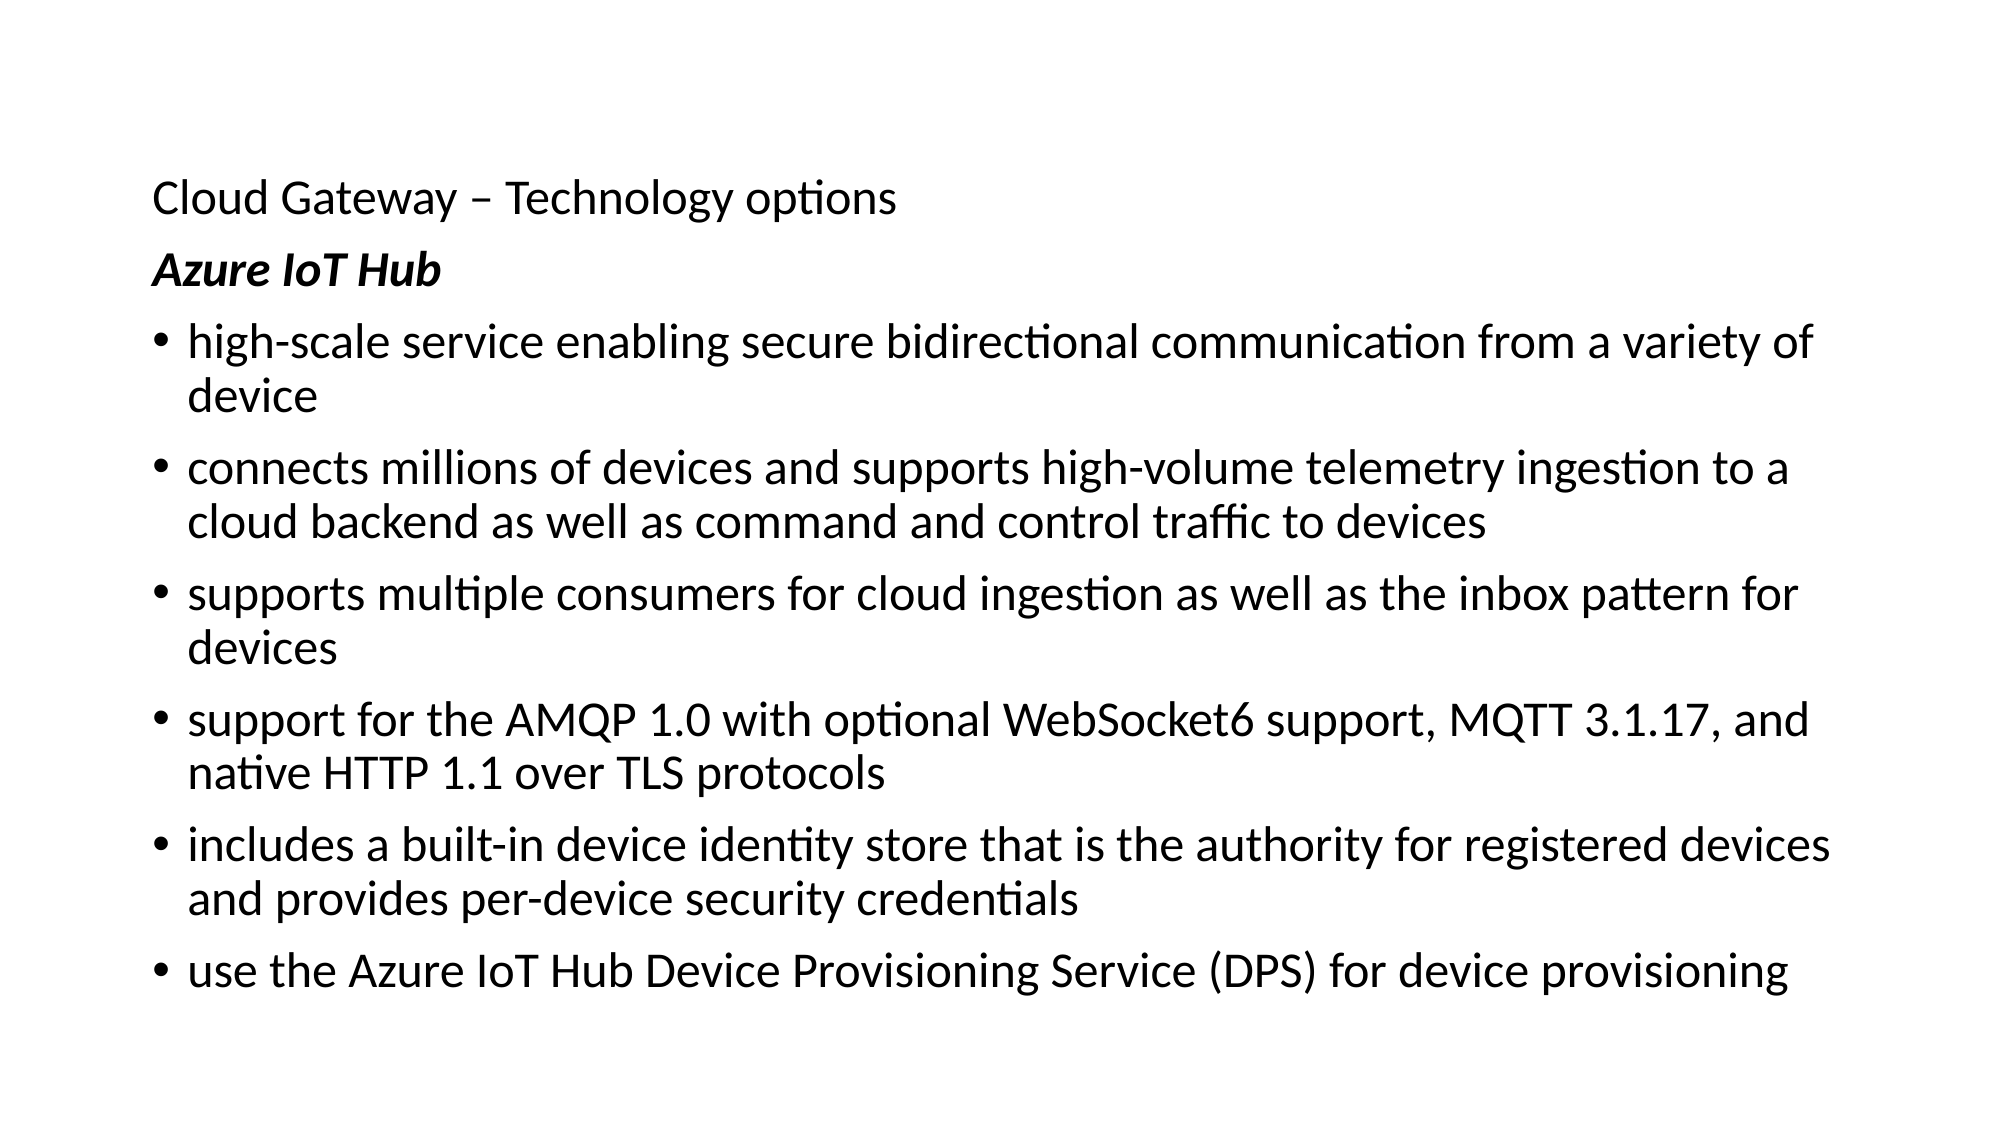

Cloud Gateway – Technology options
Azure IoT Hub
high-scale service enabling secure bidirectional communication from a variety of device
connects millions of devices and supports high-volume telemetry ingestion to a cloud backend as well as command and control traffic to devices
supports multiple consumers for cloud ingestion as well as the inbox pattern for devices
support for the AMQP 1.0 with optional WebSocket6 support, MQTT 3.1.17, and native HTTP 1.1 over TLS protocols
includes a built-in device identity store that is the authority for registered devices and provides per-device security credentials
use the Azure IoT Hub Device Provisioning Service (DPS) for device provisioning